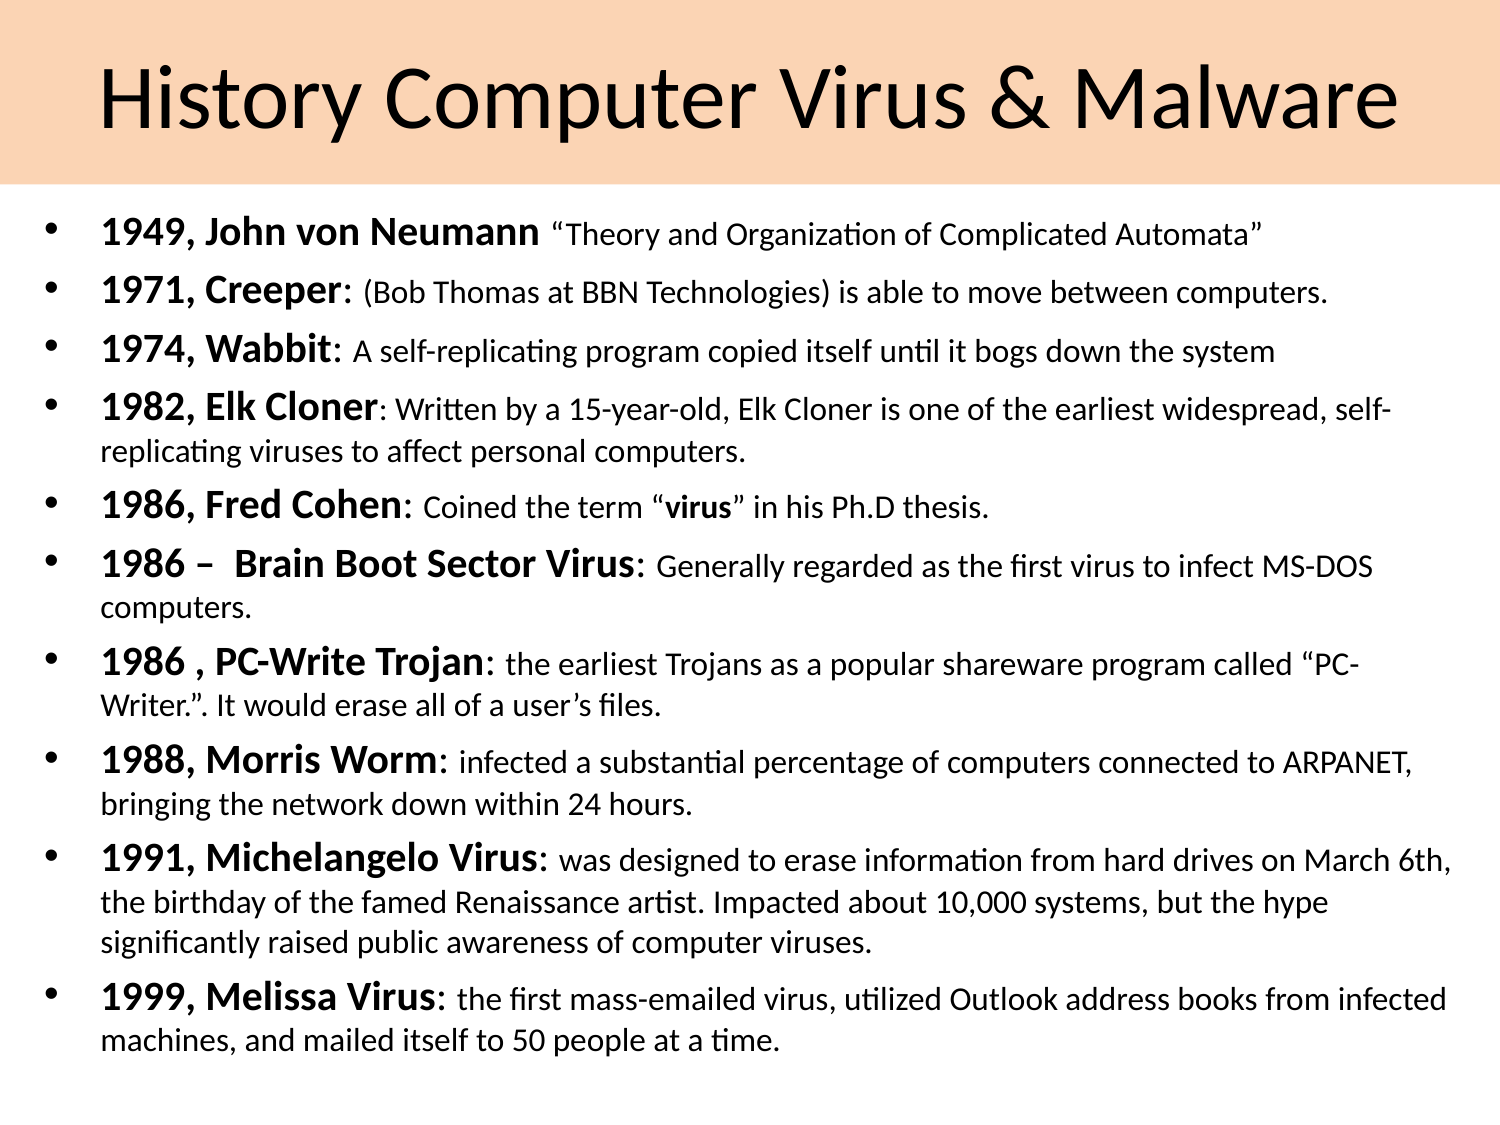

History Computer Virus & Malware
1949, John von Neumann “Theory and Organization of Complicated Automata”
1971, Creeper: (Bob Thomas at BBN Technologies) is able to move between computers.
1974, Wabbit: A self-replicating program copied itself until it bogs down the system
1982, Elk Cloner: Written by a 15-year-old, Elk Cloner is one of the earliest widespread, self-replicating viruses to affect personal computers.
1986, Fred Cohen: Coined the term “virus” in his Ph.D thesis.
1986 –  Brain Boot Sector Virus: Generally regarded as the first virus to infect MS-DOS computers.
1986 , PC-Write Trojan: the earliest Trojans as a popular shareware program called “PC-Writer.”. It would erase all of a user’s files.
1988, Morris Worm: infected a substantial percentage of computers connected to ARPANET, bringing the network down within 24 hours.
1991, Michelangelo Virus: was designed to erase information from hard drives on March 6th, the birthday of the famed Renaissance artist. Impacted about 10,000 systems, but the hype significantly raised public awareness of computer viruses.
1999, Melissa Virus: the first mass-emailed virus, utilized Outlook address books from infected machines, and mailed itself to 50 people at a time.